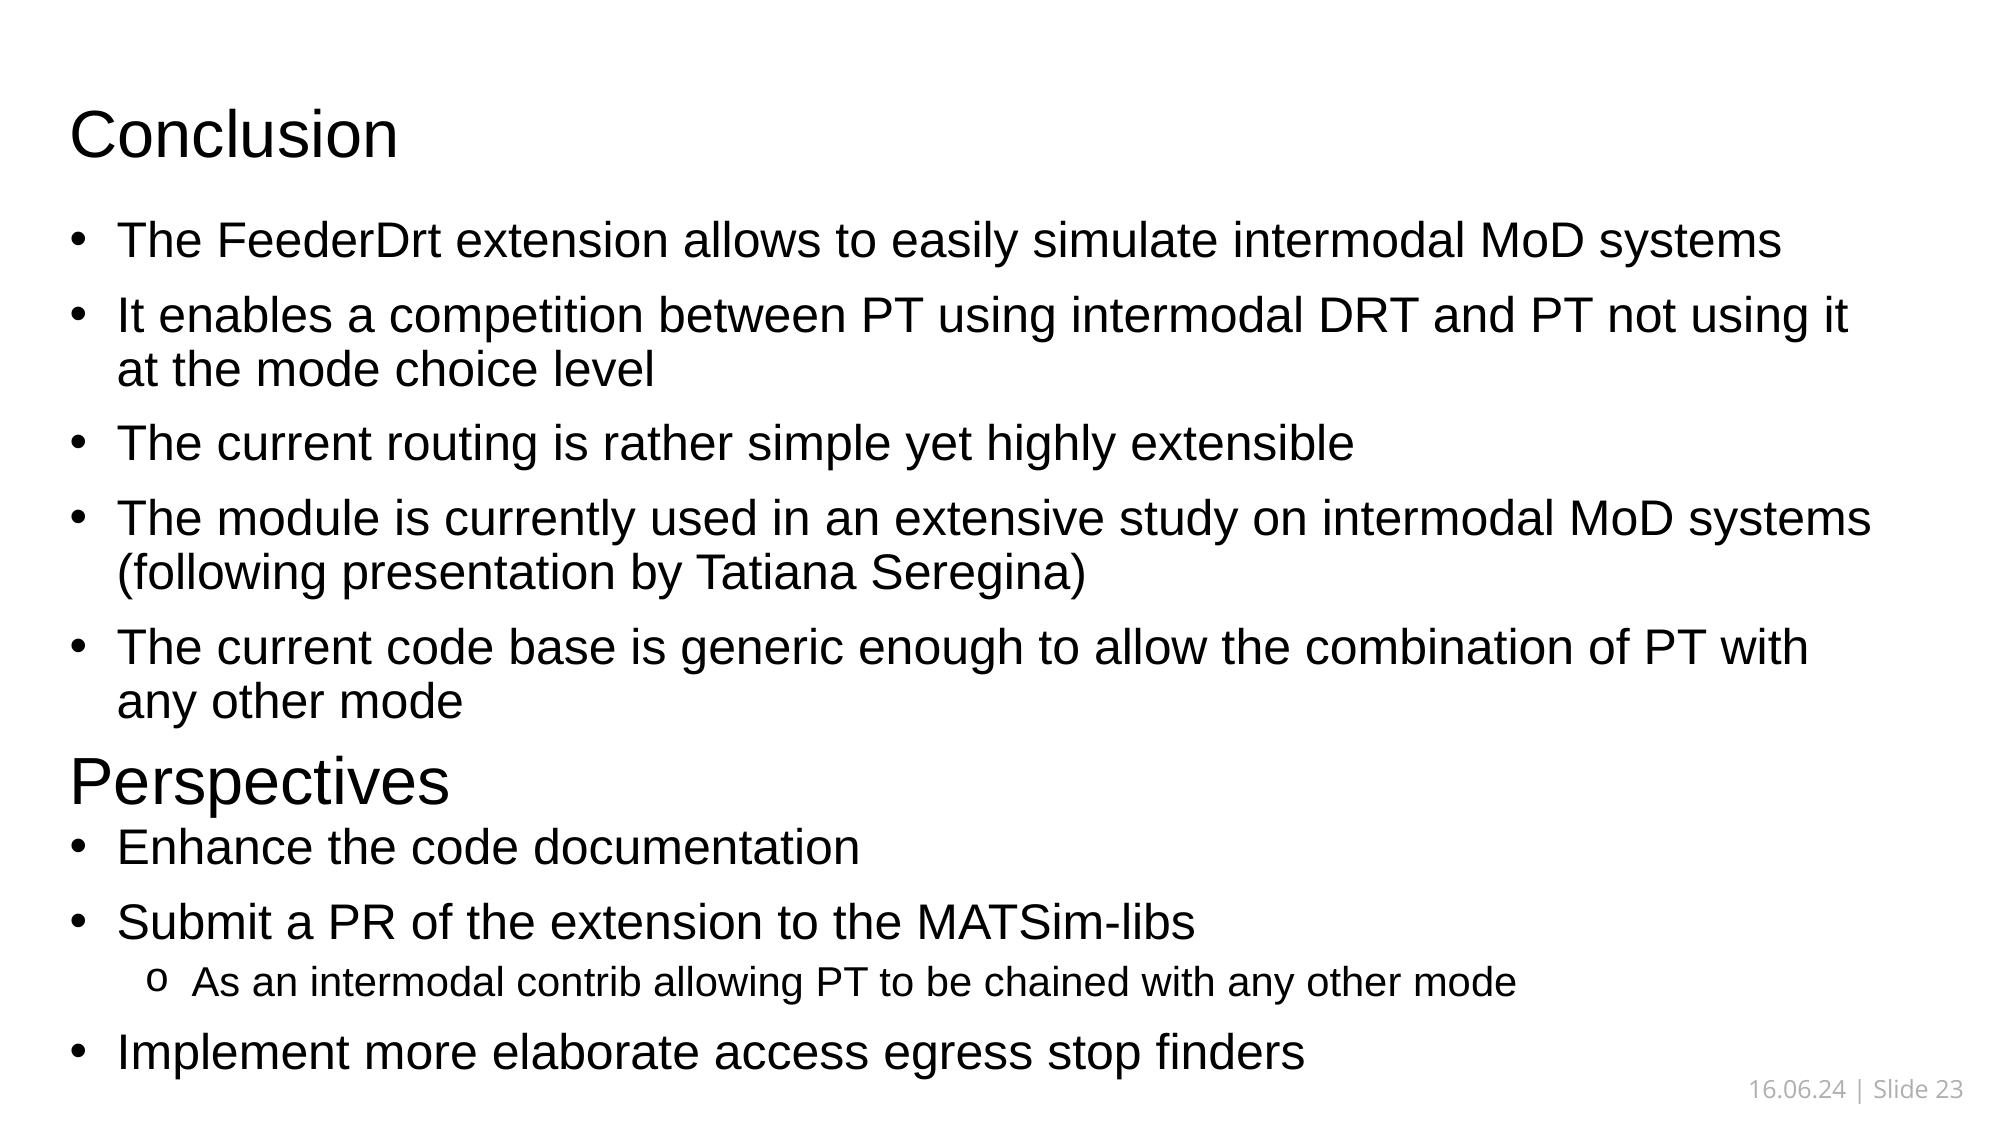

Conclusion
The FeederDrt extension allows to easily simulate intermodal MoD systems
It enables a competition between PT using intermodal DRT and PT not using it at the mode choice level
The current routing is rather simple yet highly extensible
The module is currently used in an extensive study on intermodal MoD systems (following presentation by Tatiana Seregina)
The current code base is generic enough to allow the combination of PT with any other mode
Perspectives
Enhance the code documentation
Submit a PR of the extension to the MATSim-libs
As an intermodal contrib allowing PT to be chained with any other mode
Implement more elaborate access egress stop finders
16.06.24 | Slide 23